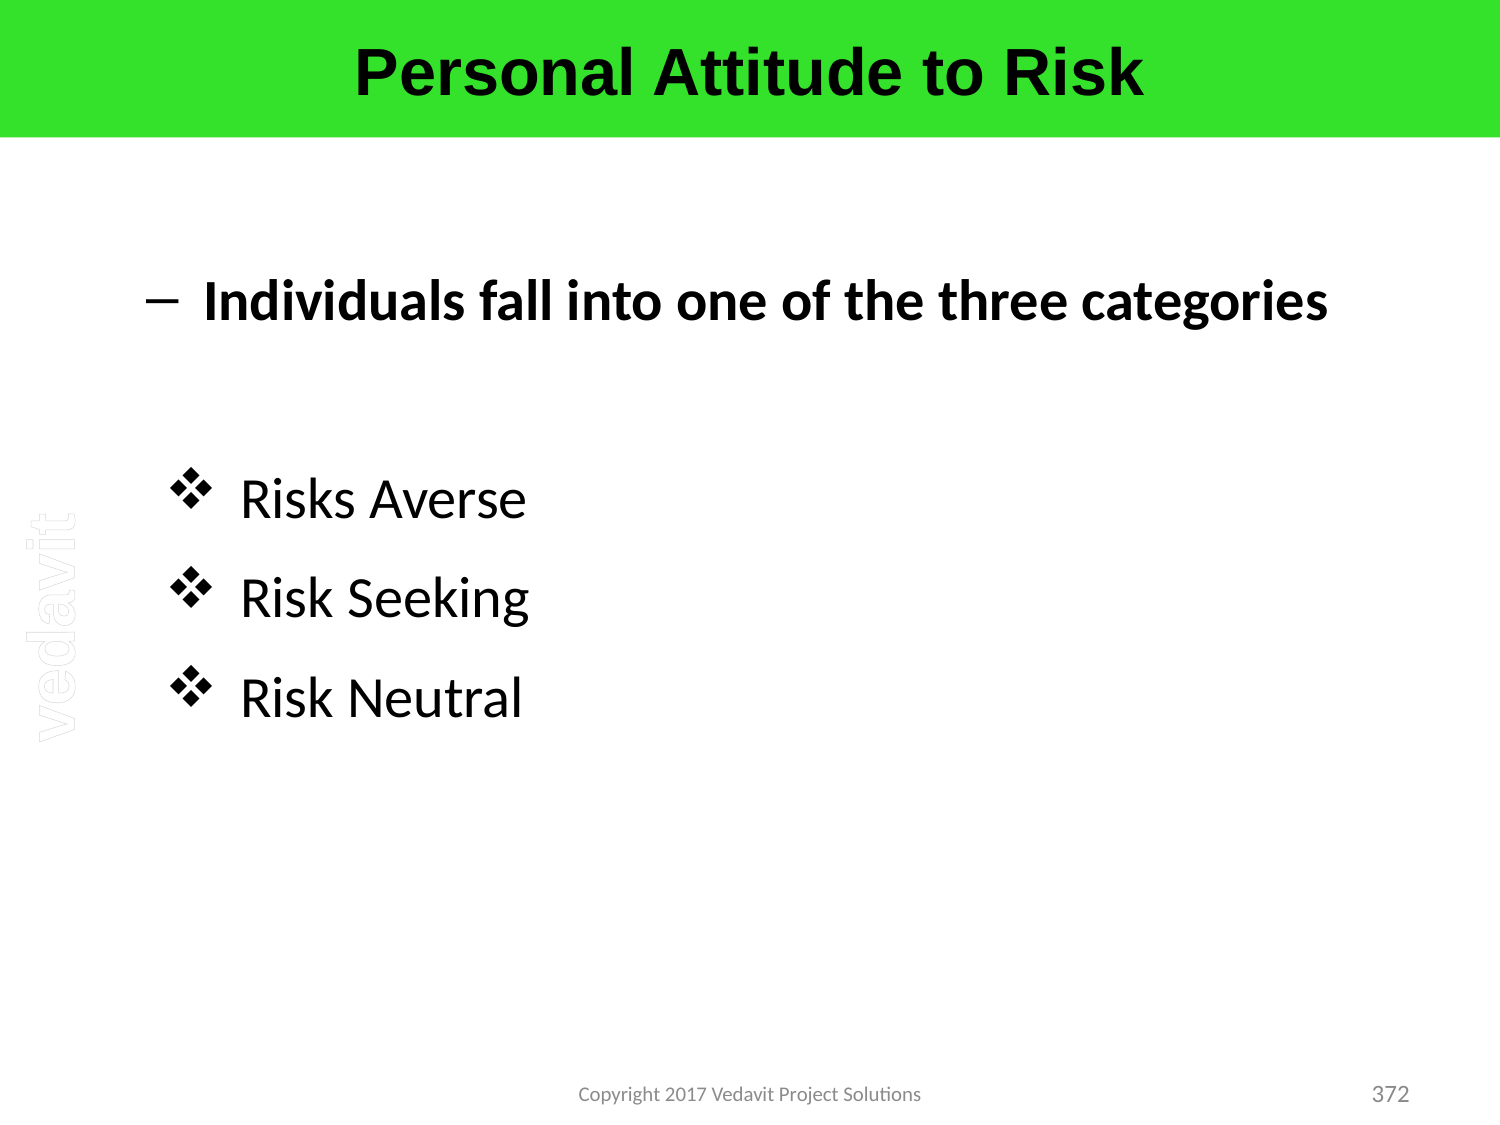

# Personal Attitude to Risk

Individuals fall into one of the three categories

Risks Averse
Risk Seeking
Risk Neutral

Copyright 2017 Vedavit Project Solutions
372